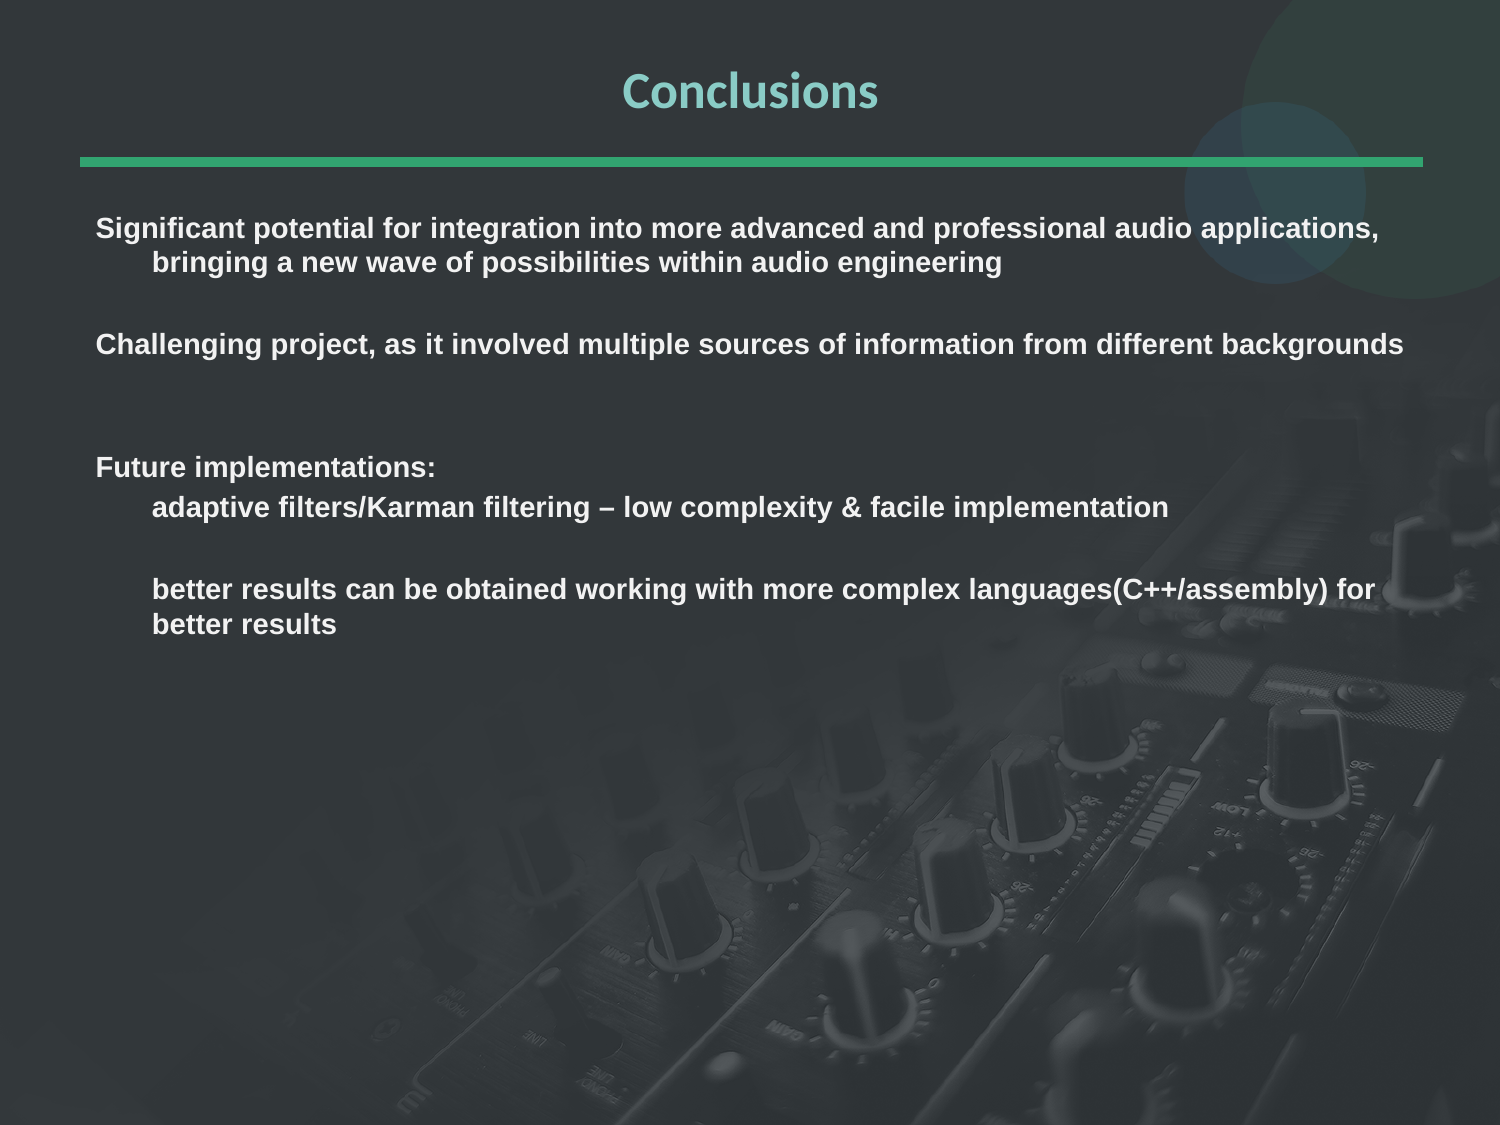

# Conclusions
Significant potential for integration into more advanced and professional audio applications, bringing a new wave of possibilities within audio engineering

Challenging project, as it involved multiple sources of information from different backgrounds

Future implementations:
	adaptive filters/Karman filtering – low complexity & facile implementation

	better results can be obtained working with more complex languages(C++/assembly) for better results